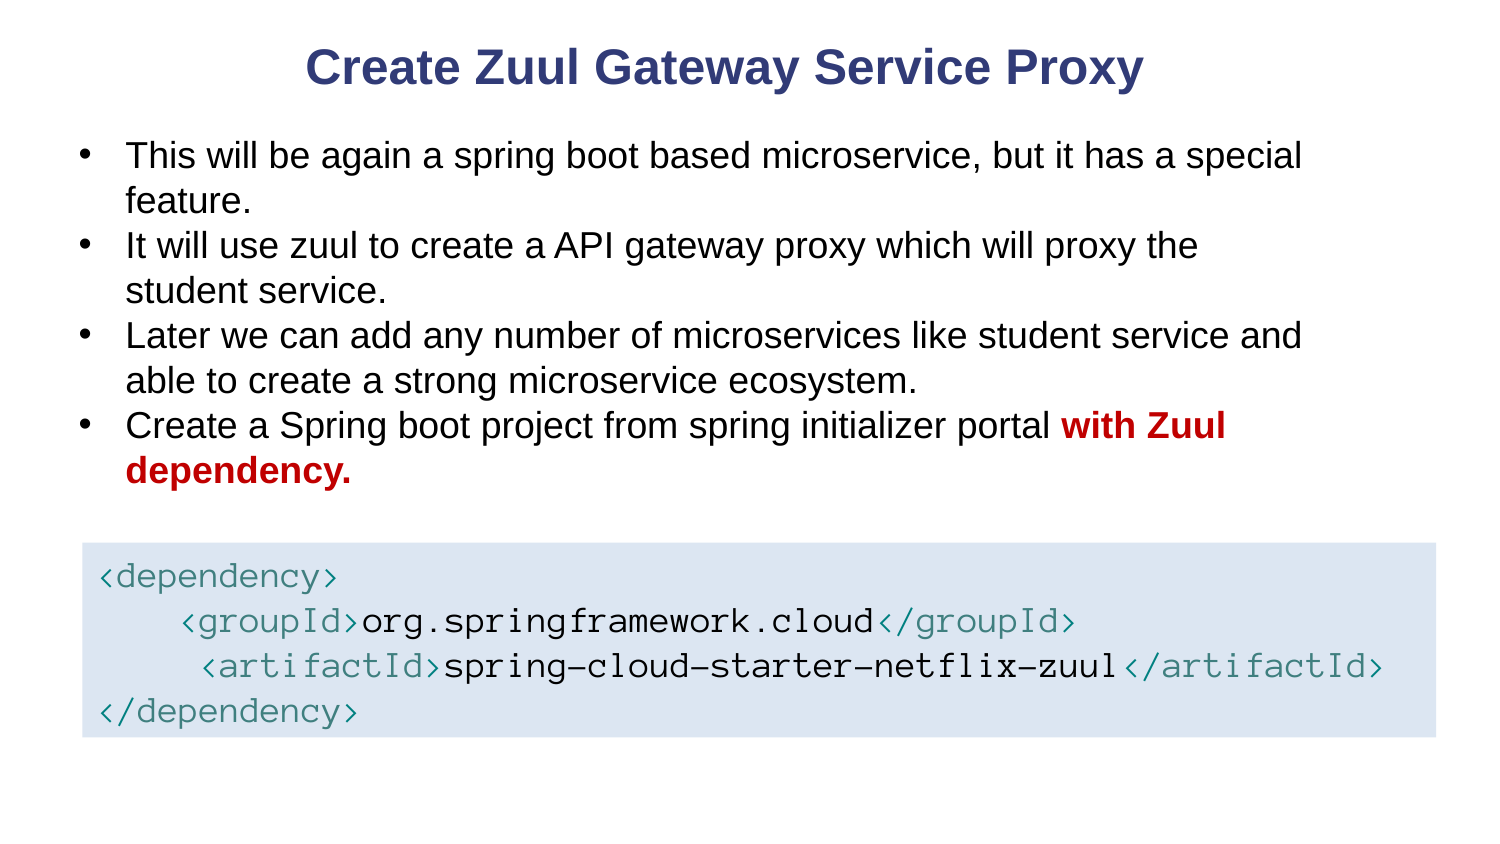

Create Zuul Gateway Service Proxy
This will be again a spring boot based microservice, but it has a special feature.
It will use zuul to create a API gateway proxy which will proxy the student service.
Later we can add any number of microservices like student service and able to create a strong microservice ecosystem.
Create a Spring boot project from spring initializer portal with Zuul dependency.
<dependency>
    <groupId>org.springframework.cloud</groupId>
     <artifactId>spring-cloud-starter-netflix-zuul</artifactId>
</dependency>